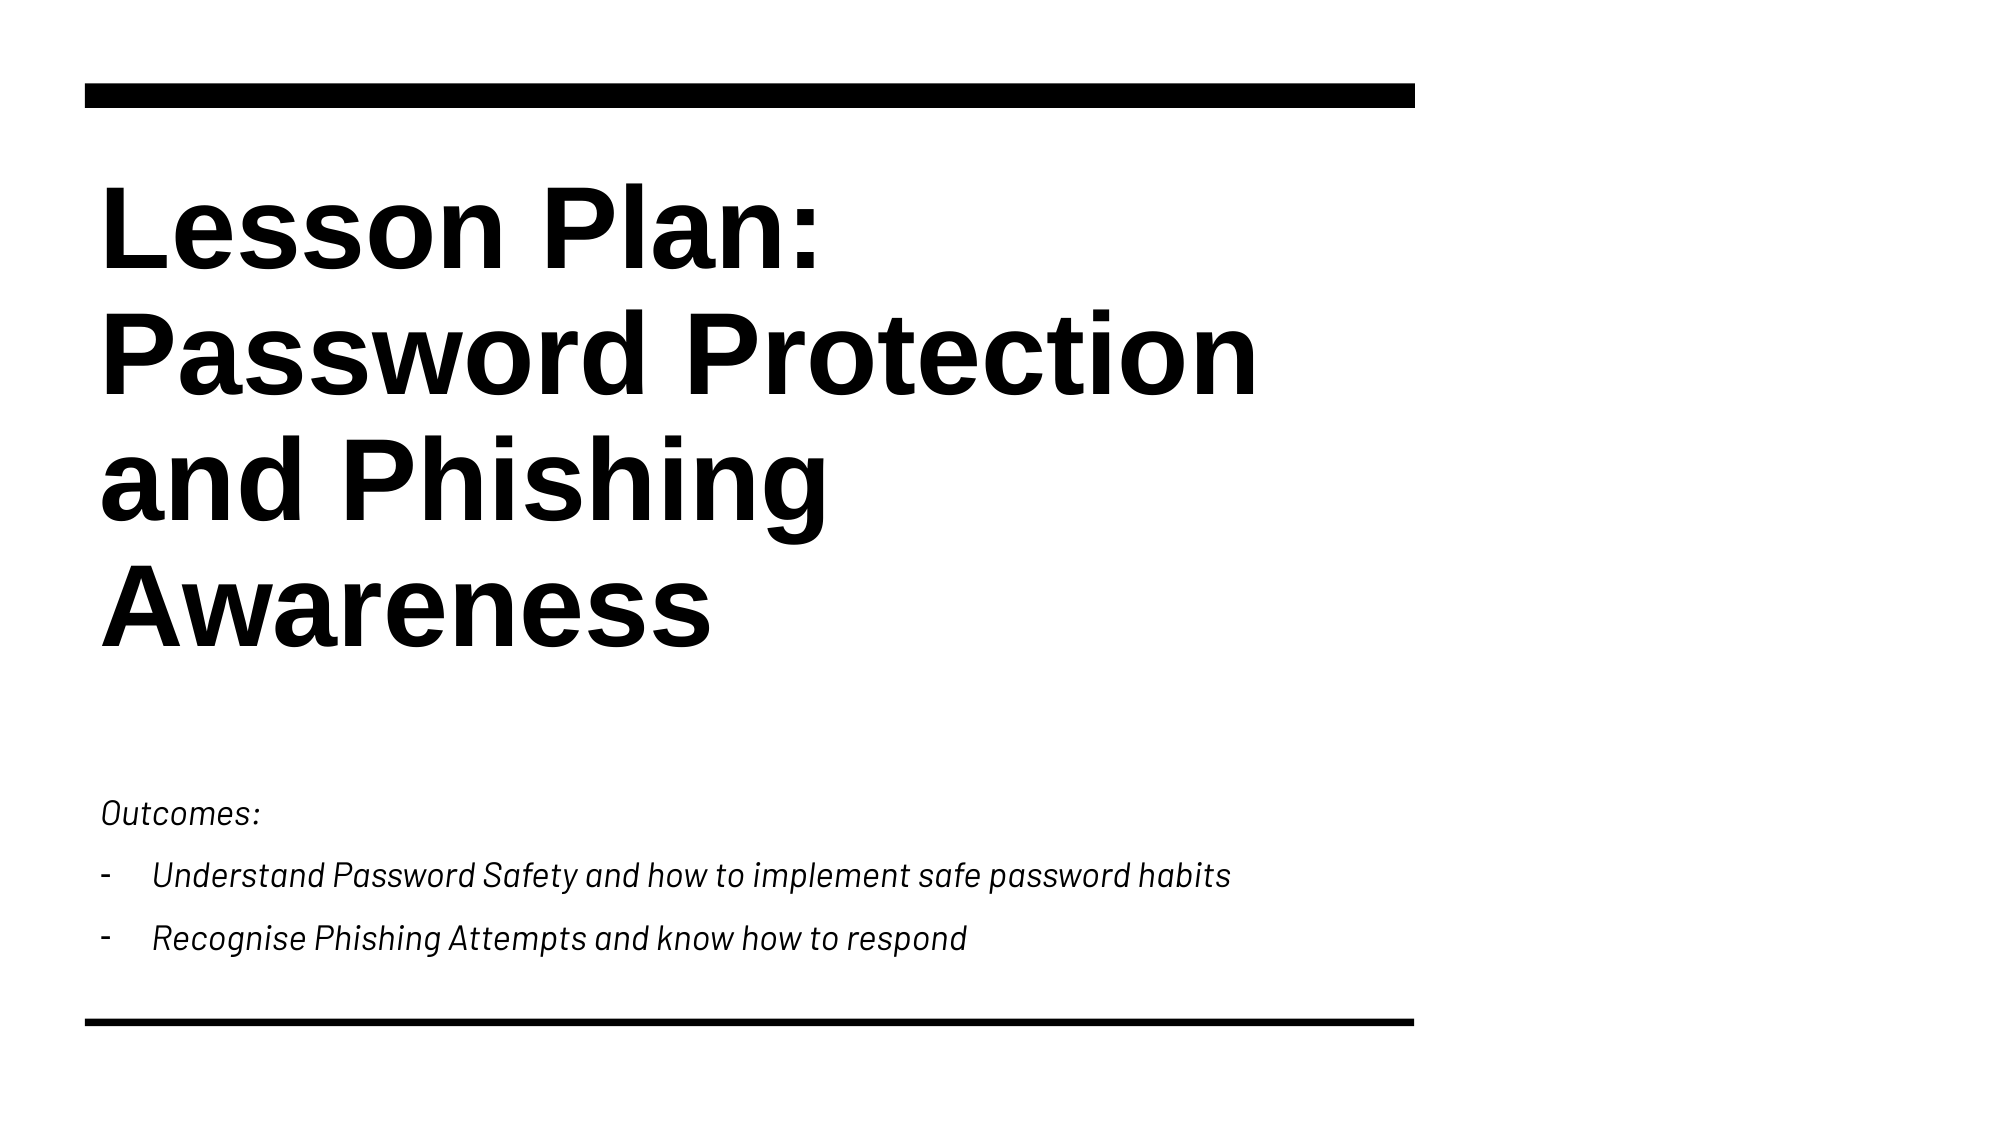

# Lesson Plan: Password Protection and Phishing Awareness
Outcomes:
Understand Password Safety and how to implement safe password habits
Recognise Phishing Attempts and know how to respond